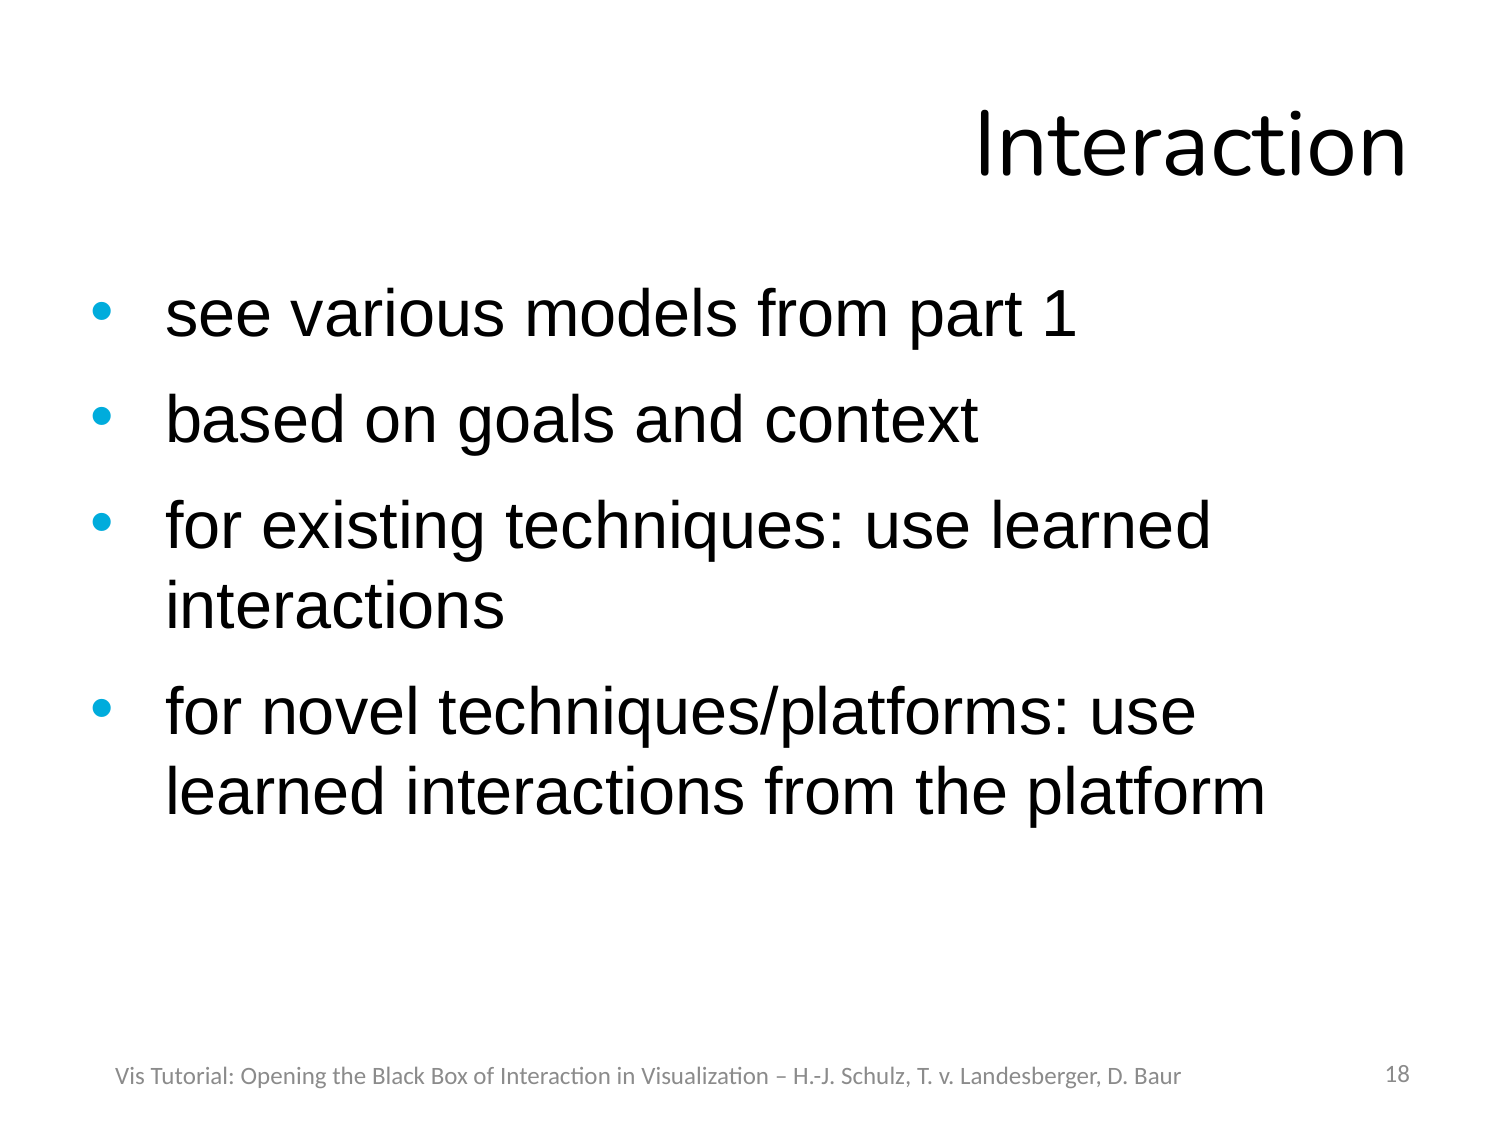

# Interaction
see various models from part 1
based on goals and context
for existing techniques: use learned interactions
for novel techniques/platforms: use learned interactions from the platform

18
Vis Tutorial: Opening the Black Box of Interaction in Visualization – H.-J. Schulz, T. v. Landesberger, D. Baur